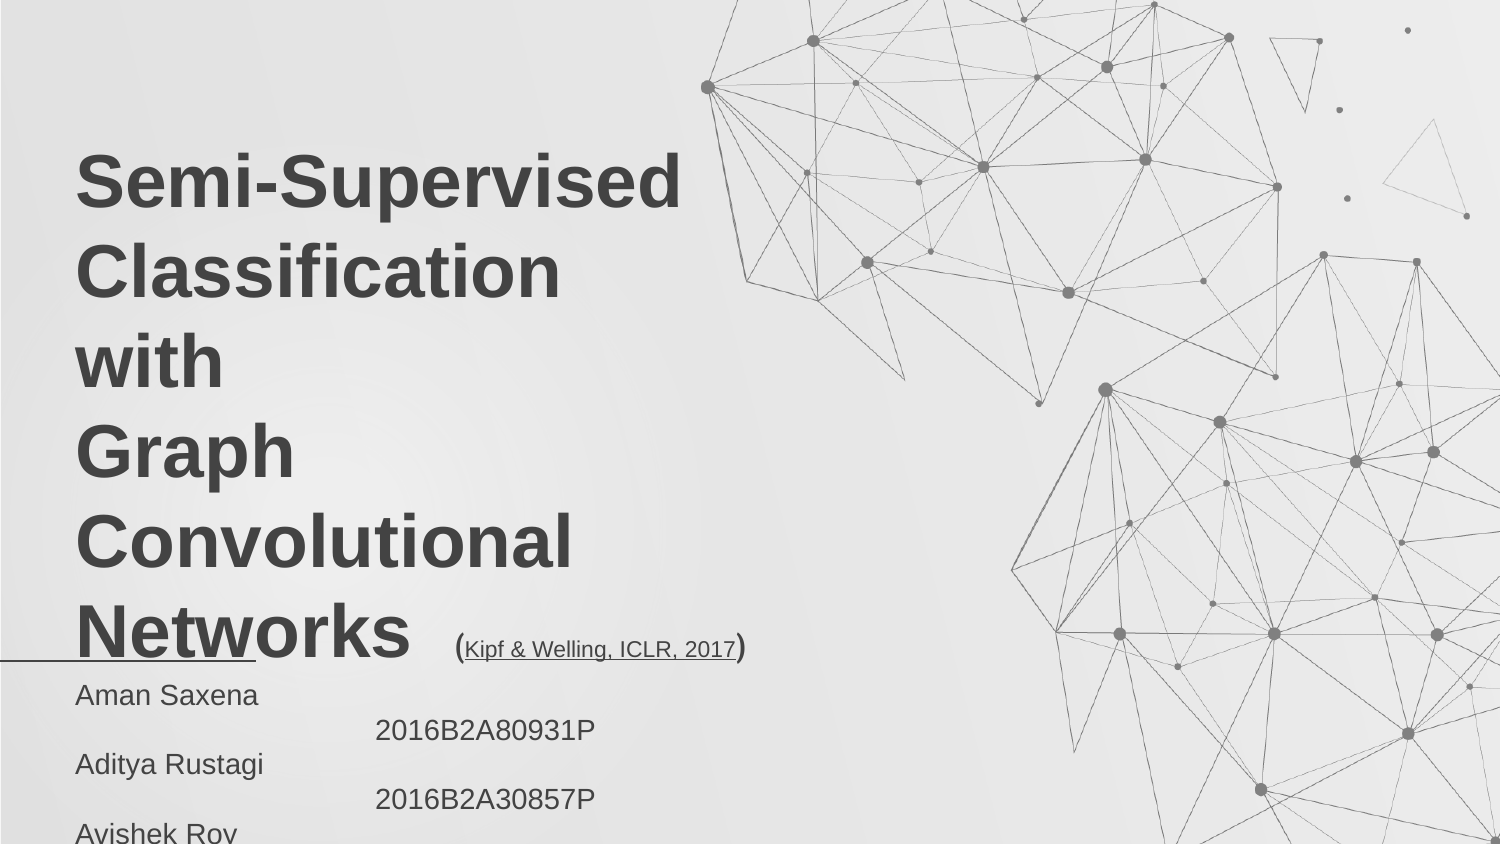

# Semi-Supervised Classification
with
Graph Convolutional Networks  (Kipf & Welling, ICLR, 2017)

Aman Saxena					2016B2A80931P
Aditya Rustagi					2016B2A30857P
Avishek Roy						2017A3PS1163P